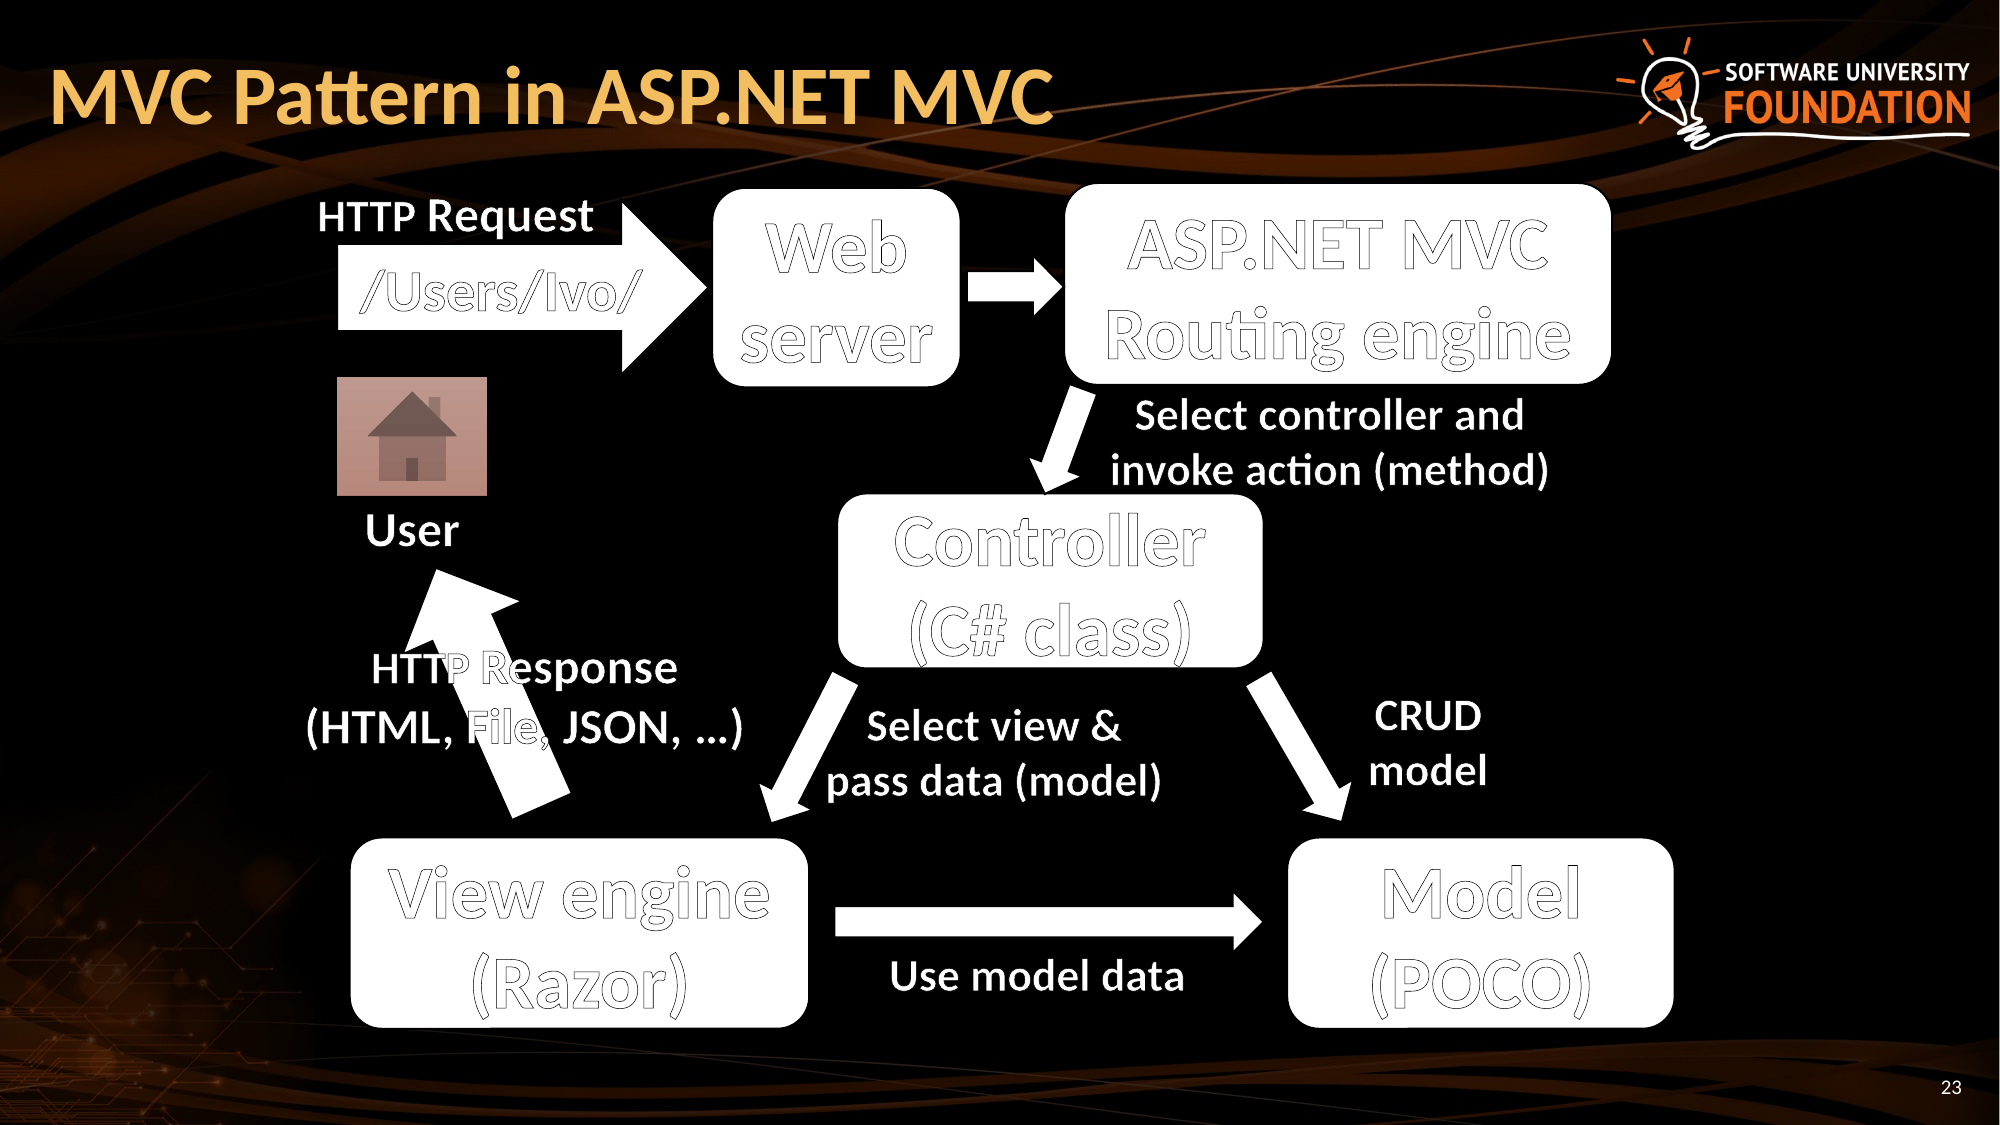

# MVC Pattern in ASP.NET MVC
HTTP Request
ASP.NET MVC Routing engine
Web server
/Users/Ivo/

Select controller and invoke action (method)

User
Controller
(C# class)

HTTP Response
(HTML, File, JSON, …)
CRUD model
Select view &
pass data (model)

View engine
(Razor)
Model (POCO)

Use model data
23